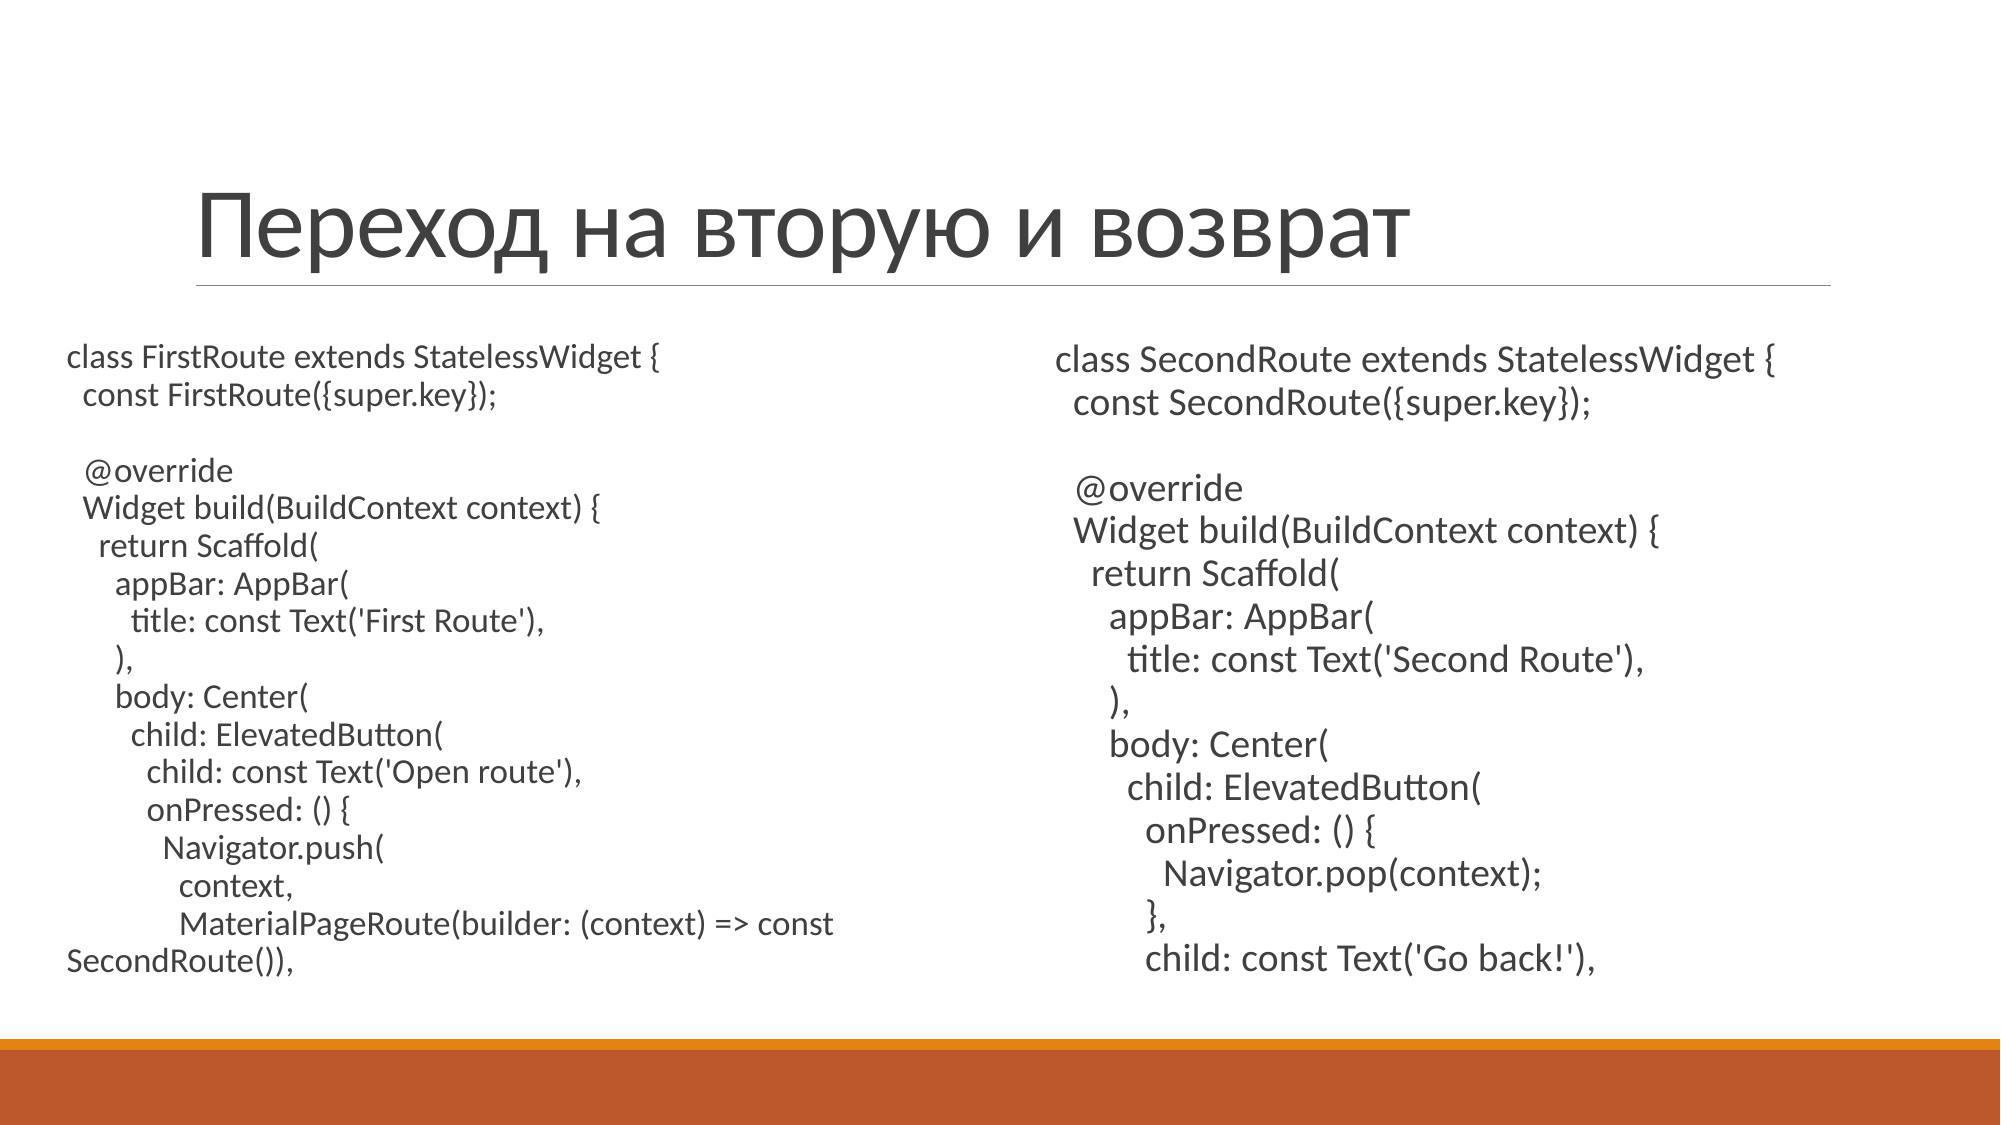

# Переход на вторую и возврат
class FirstRoute extends StatelessWidget {
  const FirstRoute({super.key});

  @override
  Widget build(BuildContext context) {
    return Scaffold(
      appBar: AppBar(
        title: const Text('First Route'),
      ),
      body: Center(
        child: ElevatedButton(
          child: const Text('Open route'),
          onPressed: () {
            Navigator.push(
              context,
              MaterialPageRoute(builder: (context) => const SecondRoute()),
class SecondRoute extends StatelessWidget {
  const SecondRoute({super.key});

  @override
  Widget build(BuildContext context) {
    return Scaffold(
      appBar: AppBar(
        title: const Text('Second Route'),
      ),
      body: Center(
        child: ElevatedButton(
          onPressed: () {
            Navigator.pop(context);
          },
          child: const Text('Go back!'),